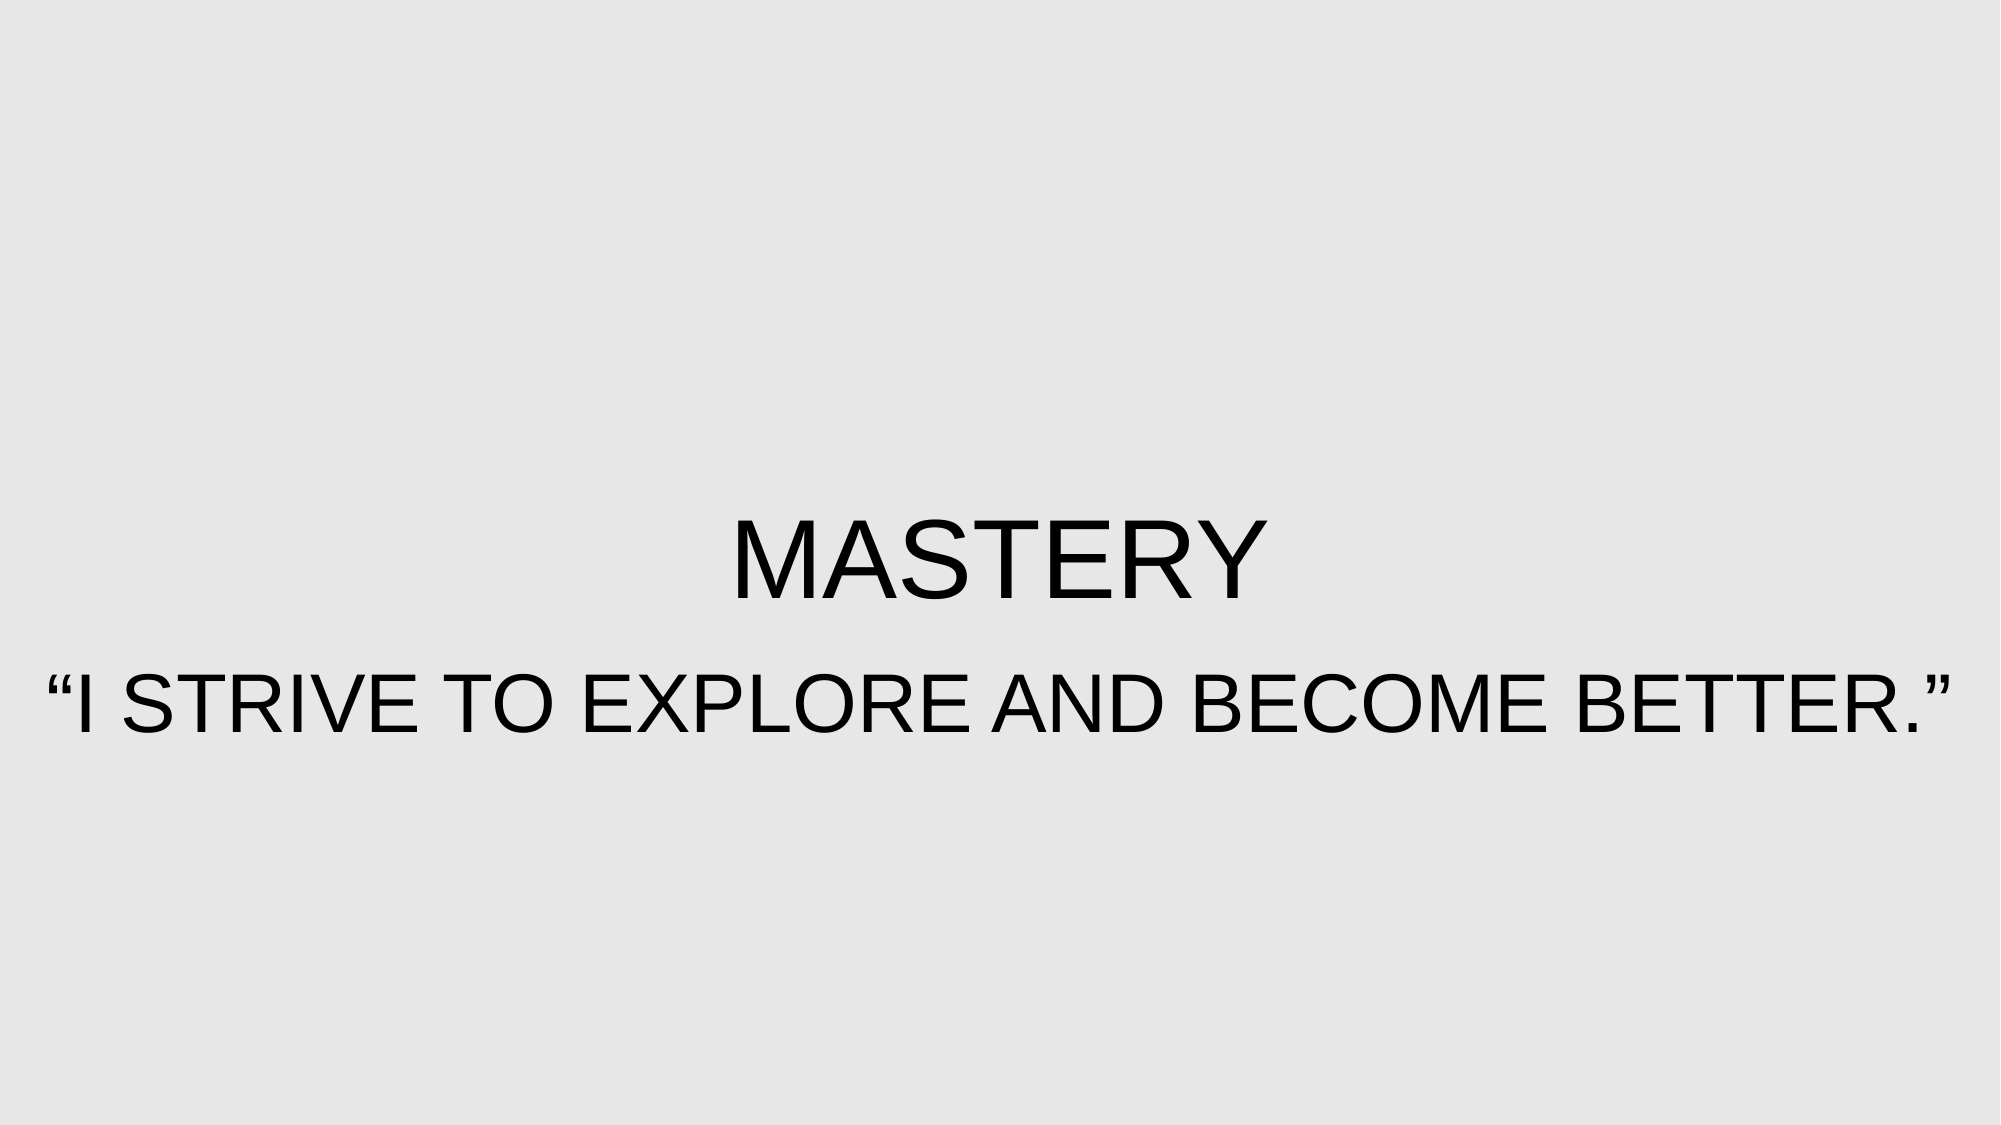

# Mastery
“I strive to explore and become better.”